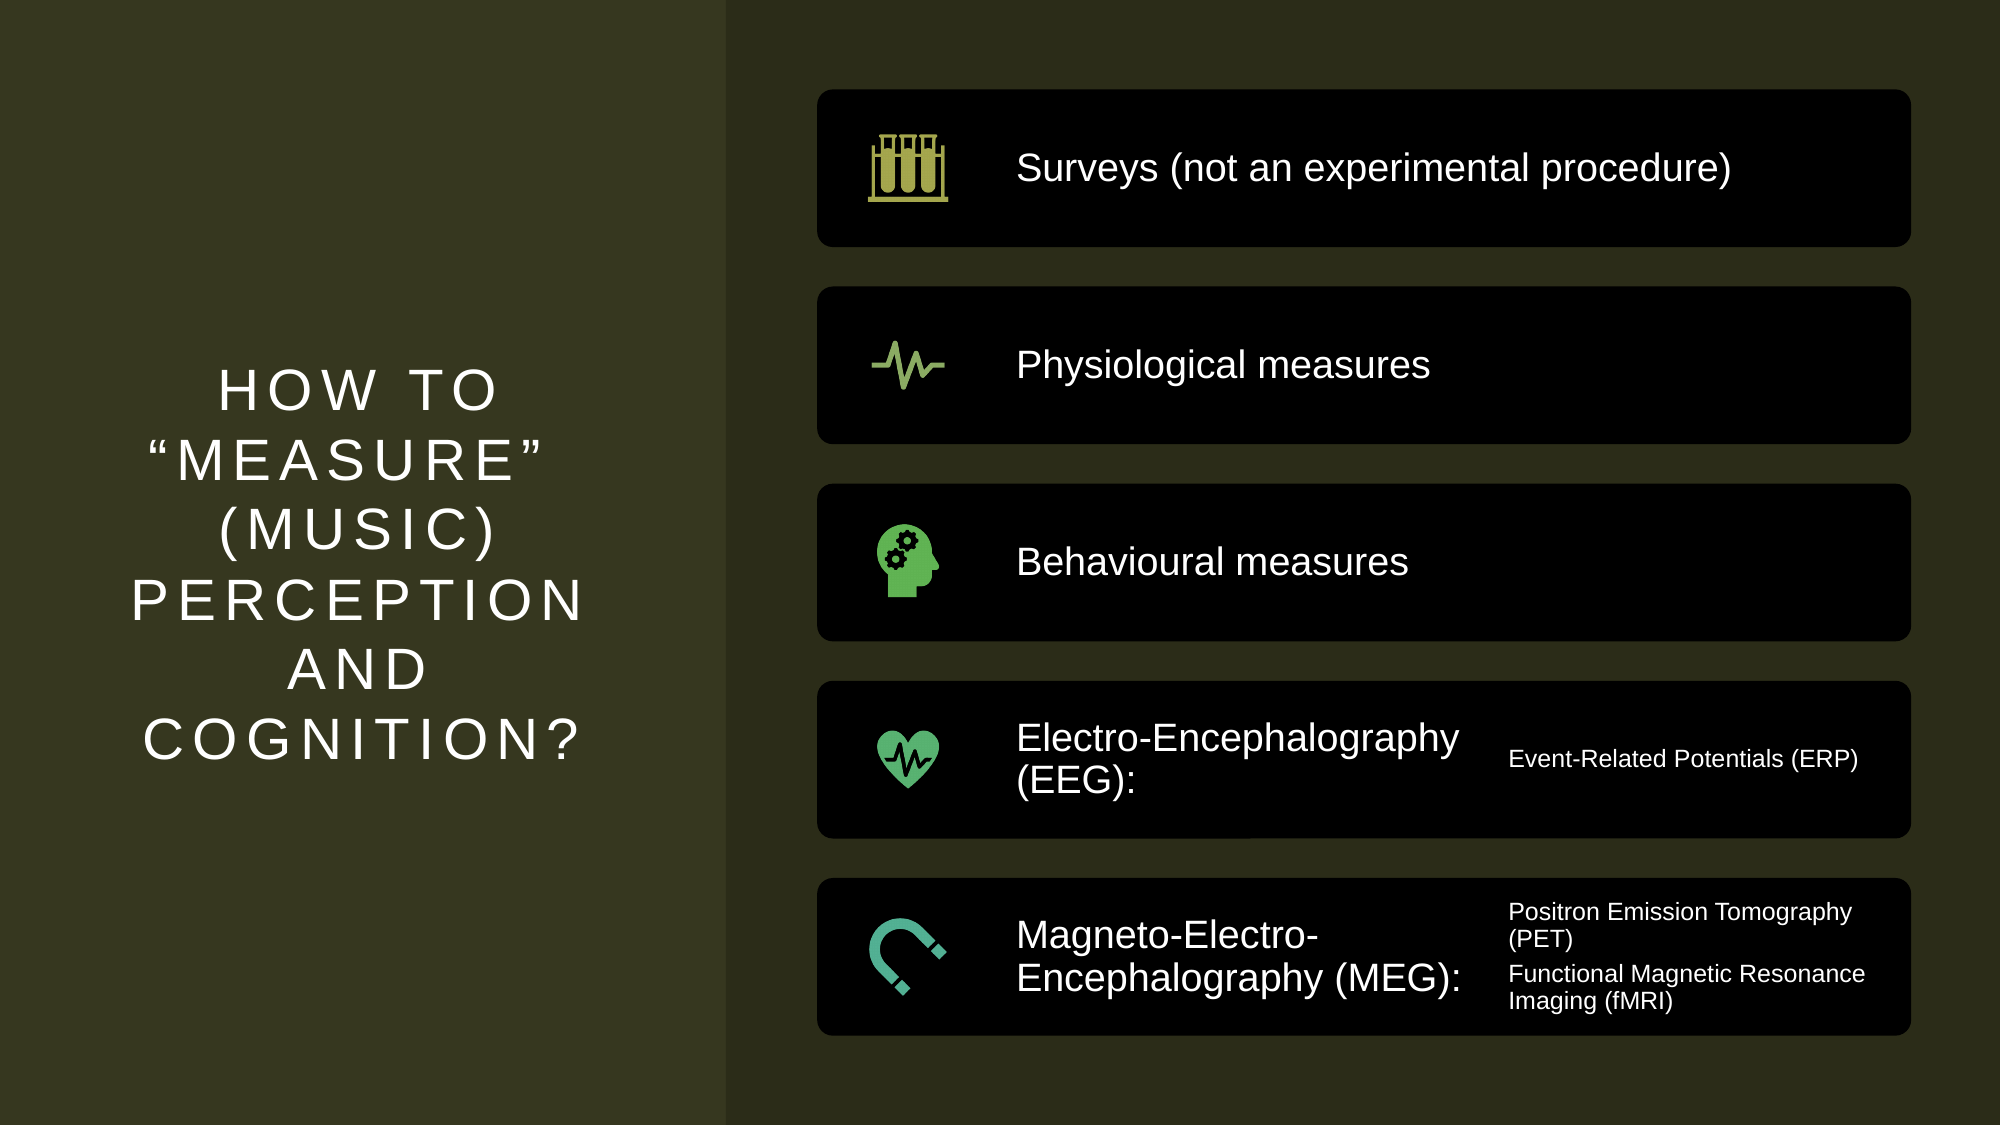

Surveys (not an experimental procedure)
Physiological measures
Behavioural measures
Electro-Encephalography (EEG):
Event-Related Potentials (ERP)
Magneto-Electro-Encephalography (MEG):
Positron Emission Tomography (PET)
Functional Magnetic Resonance Imaging (fMRI)
# How to “measure” (music) perception and cognition?